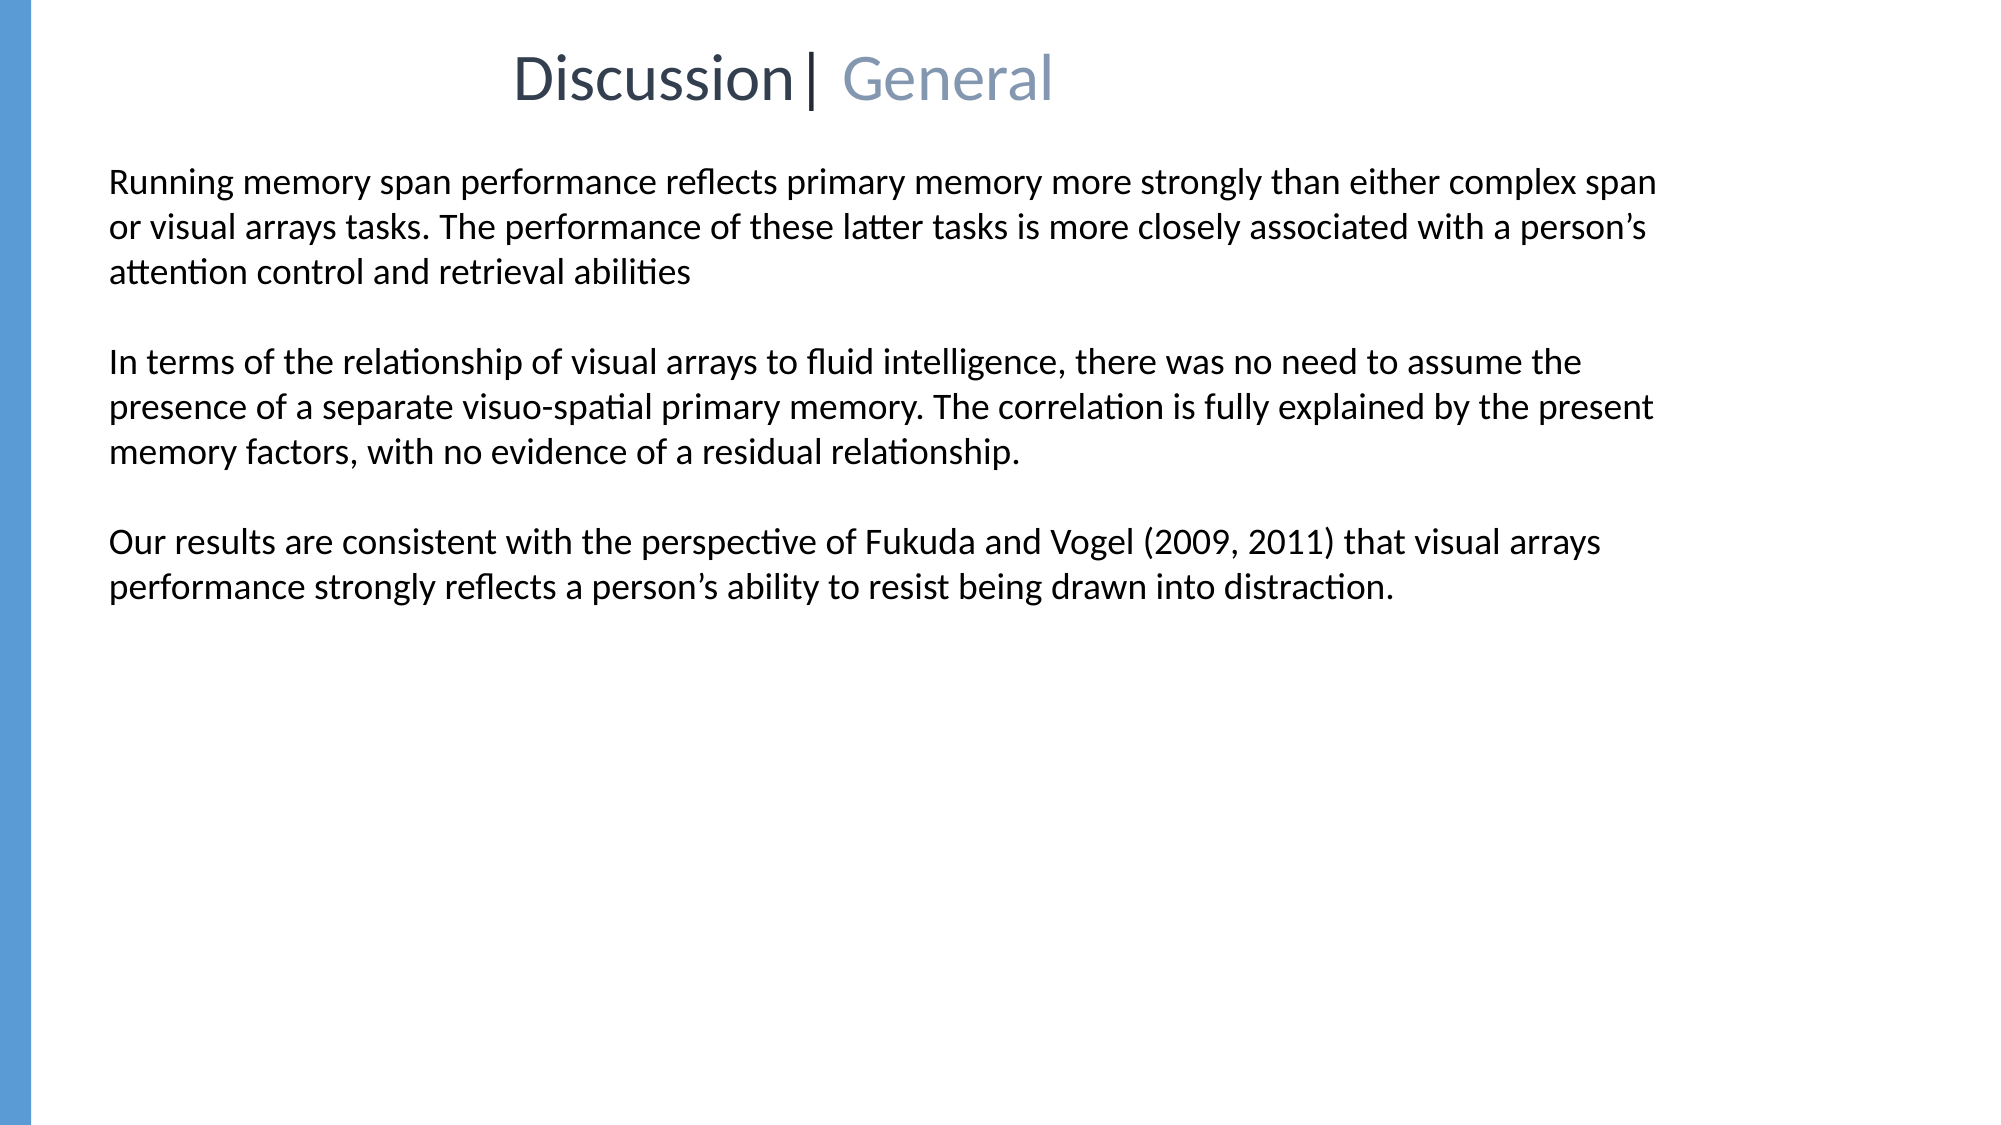

Discussion| General
Running memory span performance reflects primary memory more strongly than either complex span or visual arrays tasks. The performance of these latter tasks is more closely associated with a person’s attention control and retrieval abilities

In terms of the relationship of visual arrays to fluid intelligence, there was no need to assume the presence of a separate visuo-spatial primary memory. The correlation is fully explained by the present memory factors, with no evidence of a residual relationship.

Our results are consistent with the perspective of Fukuda and Vogel (2009, 2011) that visual arrays performance strongly reflects a person’s ability to resist being drawn into distraction.